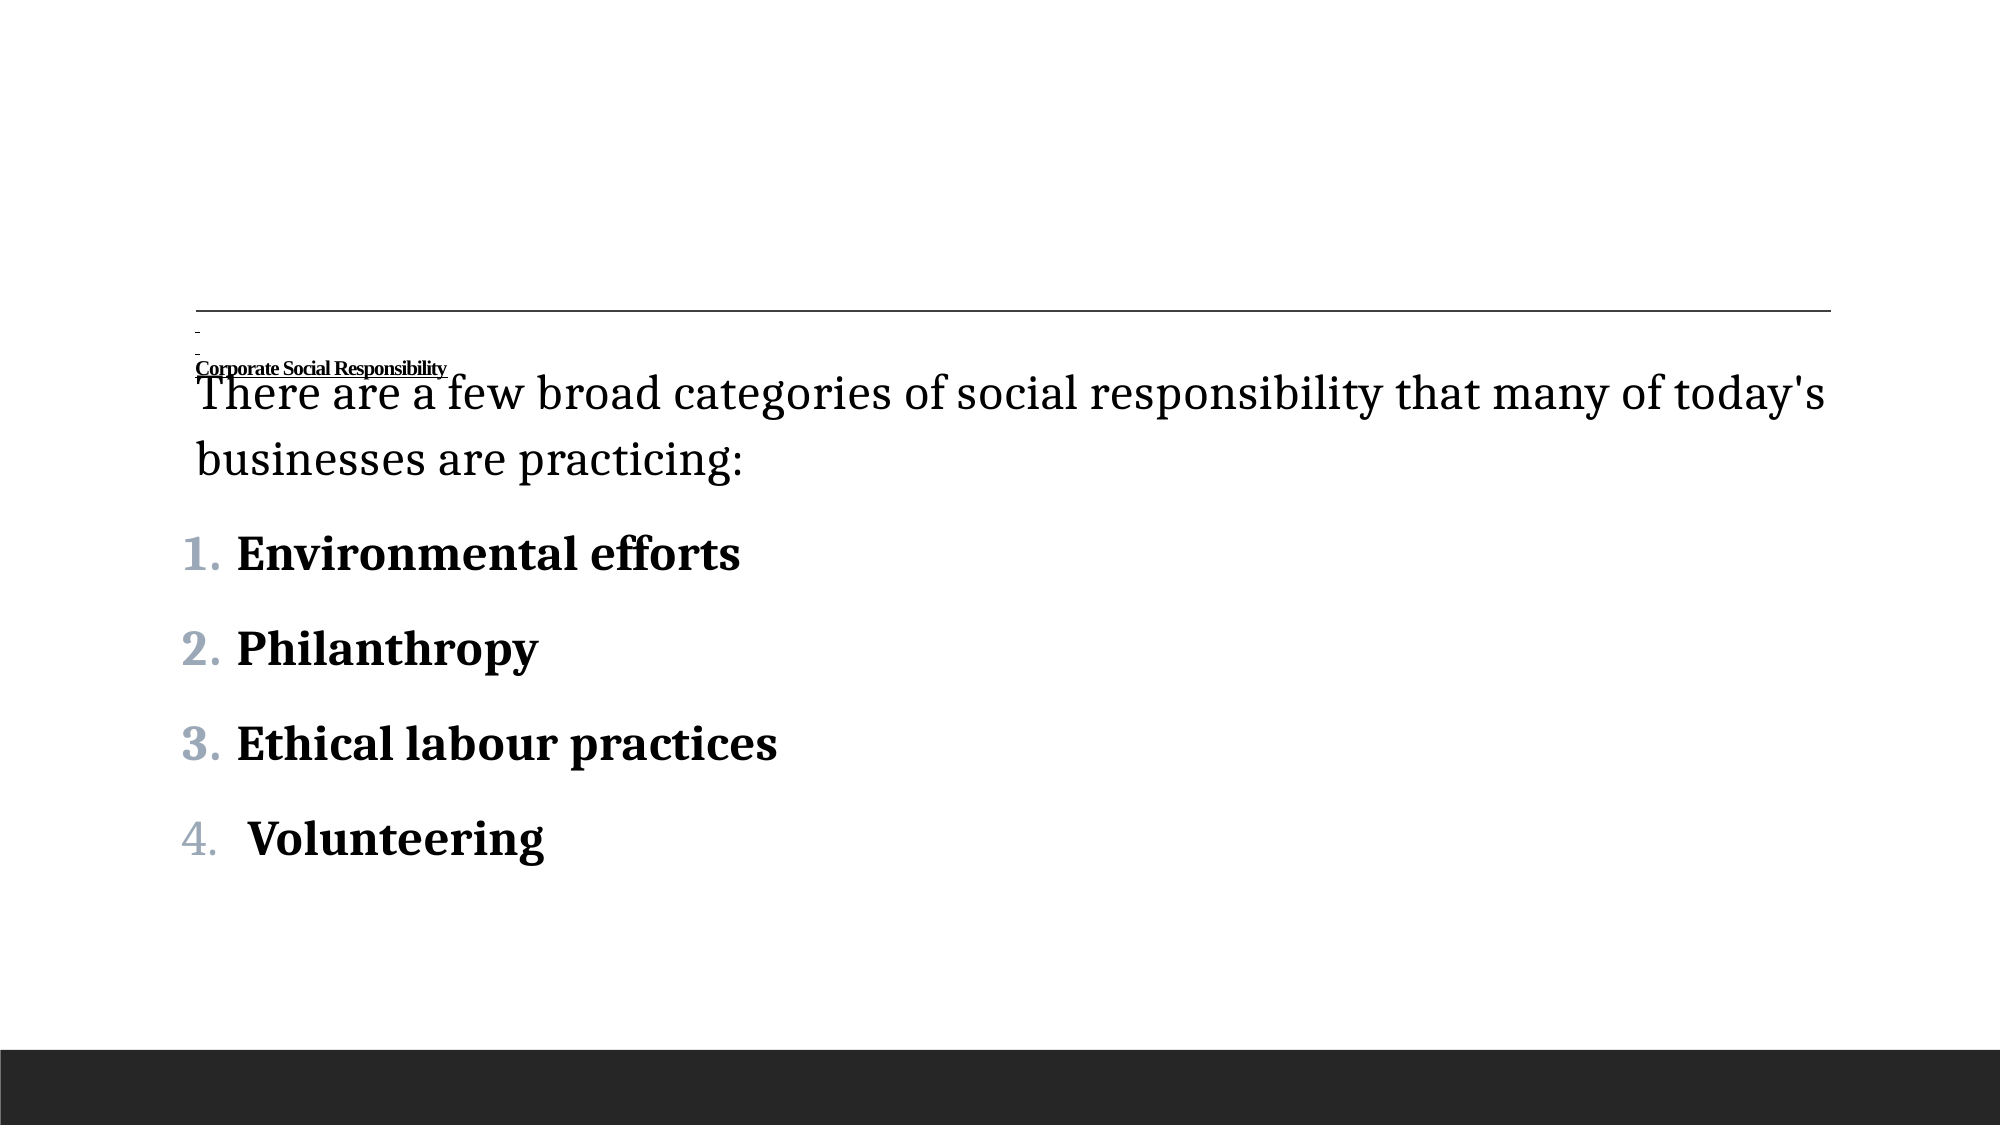

# Corporate Social Responsibility
There are a few broad categories of social responsibility that many of today's businesses are practicing:
Environmental efforts
Philanthropy
Ethical labour practices
 Volunteering